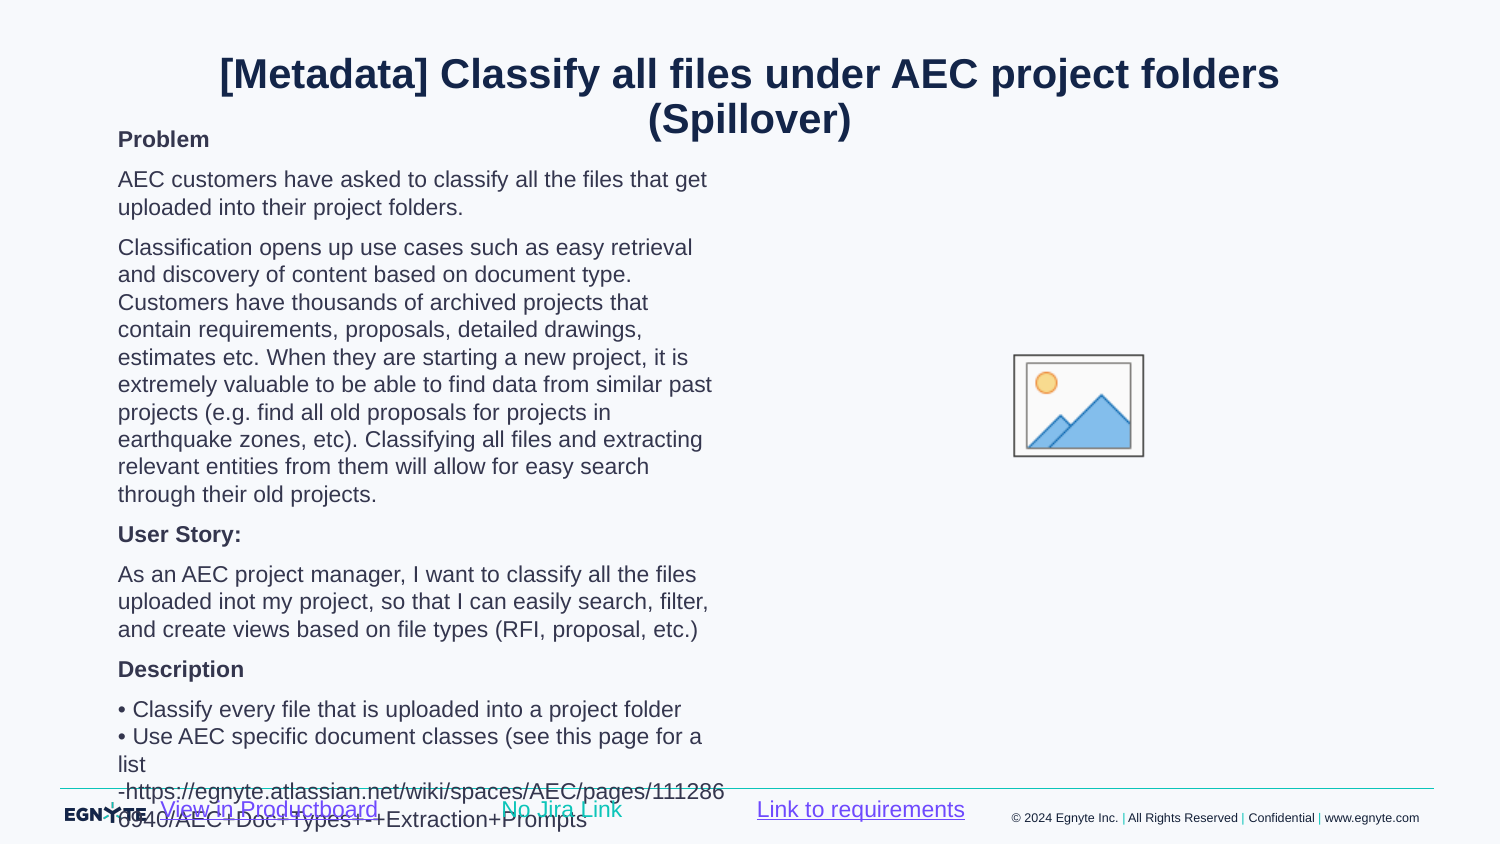

# [Metadata] Classify all files under AEC project folders (Spillover)
Problem
AEC customers have asked to classify all the files that get uploaded into their project folders.
Classification opens up use cases such as easy retrieval and discovery of content based on document type. Customers have thousands of archived projects that contain requirements, proposals, detailed drawings, estimates etc. When they are starting a new project, it is extremely valuable to be able to find data from similar past projects (e.g. find all old proposals for projects in earthquake zones, etc). Classifying all files and extracting relevant entities from them will allow for easy search through their old projects.
User Story:
As an AEC project manager, I want to classify all the files uploaded inot my project, so that I can easily search, filter, and create views based on file types (RFI, proposal, etc.)
Description
• Classify every file that is uploaded into a project folder
• Use AEC specific document classes (see this page for a list -https://egnyte.atlassian.net/wiki/spaces/AEC/pages/1112866940/AEC+Doc+Types+-+Extraction+Prompts

Link to requirements
No Jira Link
View in Productboard